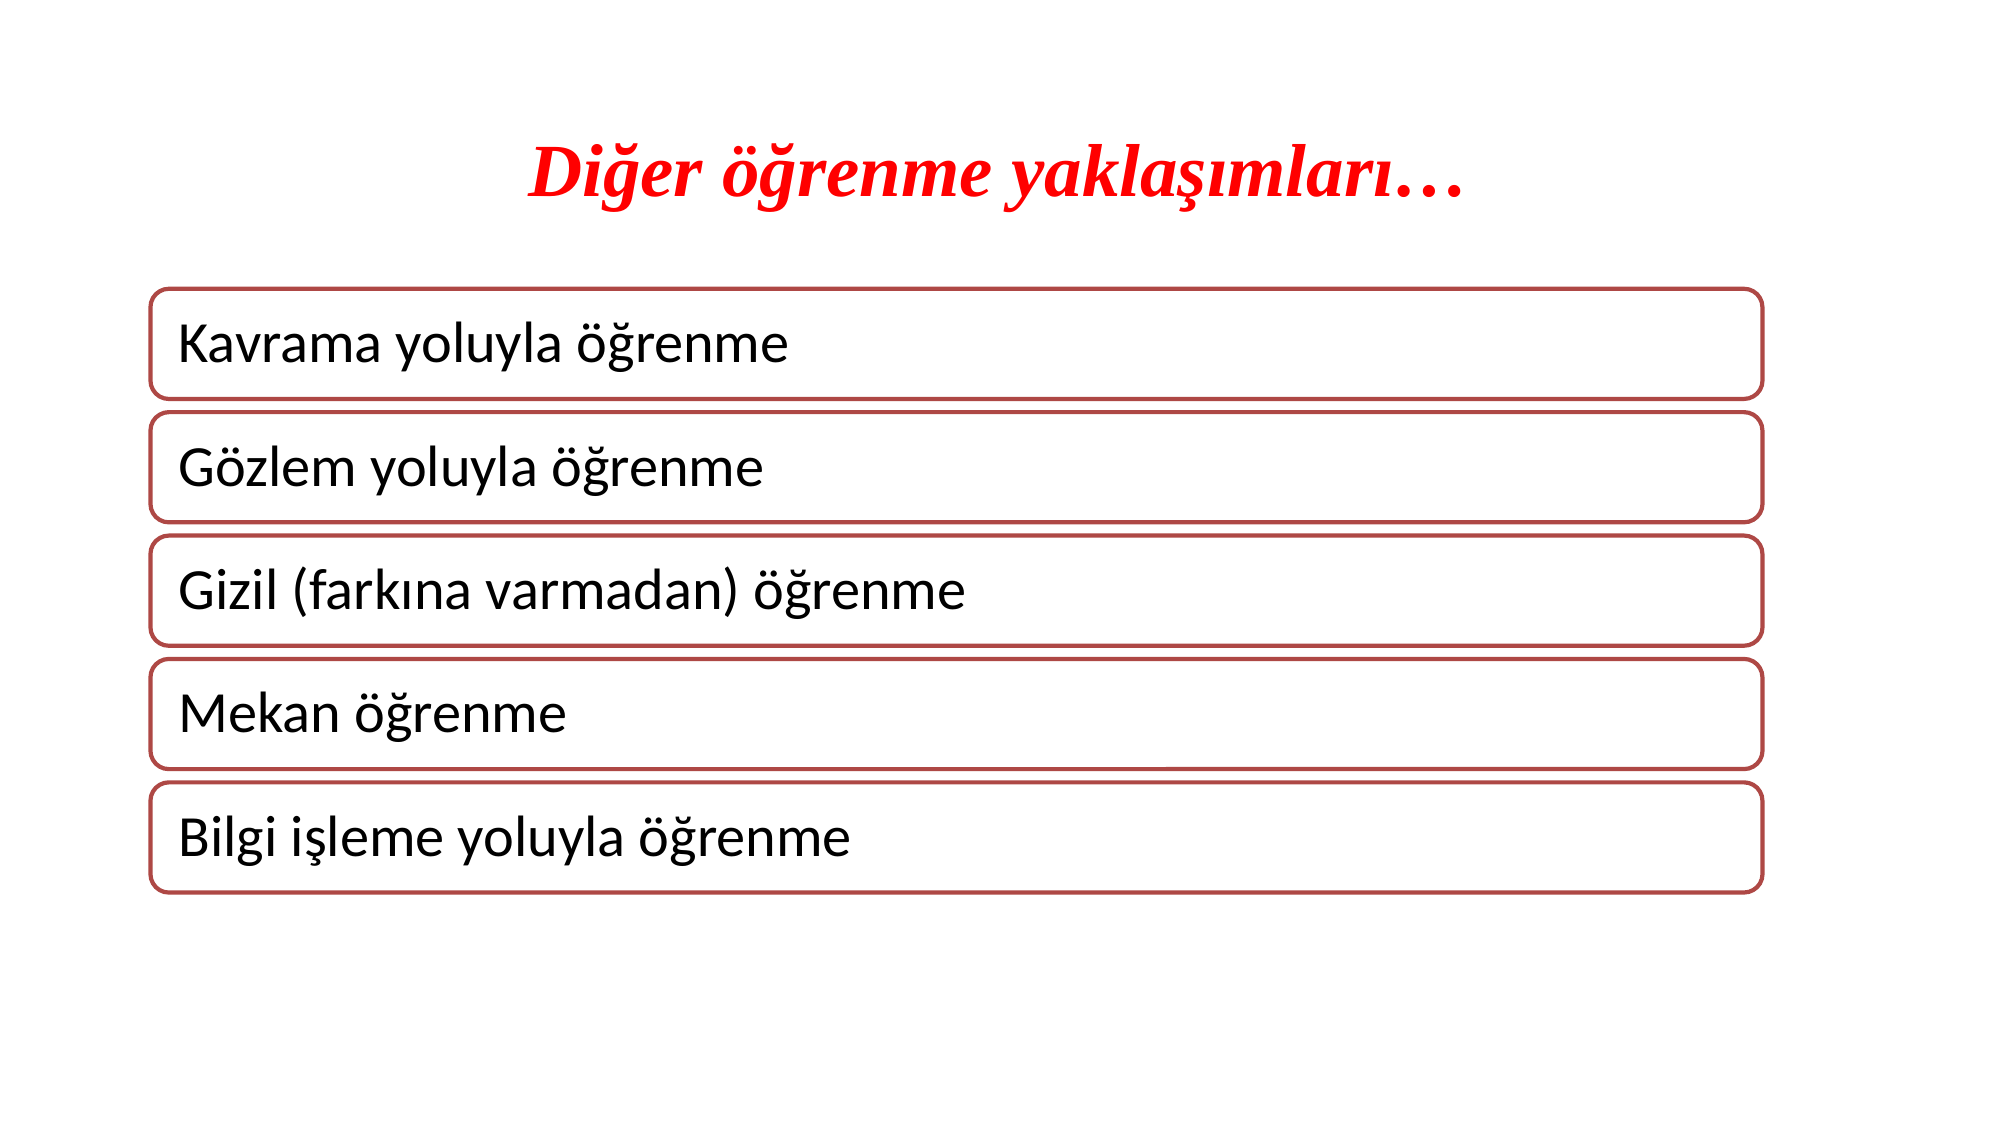

# Diğer öğrenme yaklaşımları…
Kavrama yoluyla öğrenme
Gözlem yoluyla öğrenme
Gizil (farkına varmadan) öğrenme
Mekan öğrenme
Bilgi işleme yoluyla öğrenme